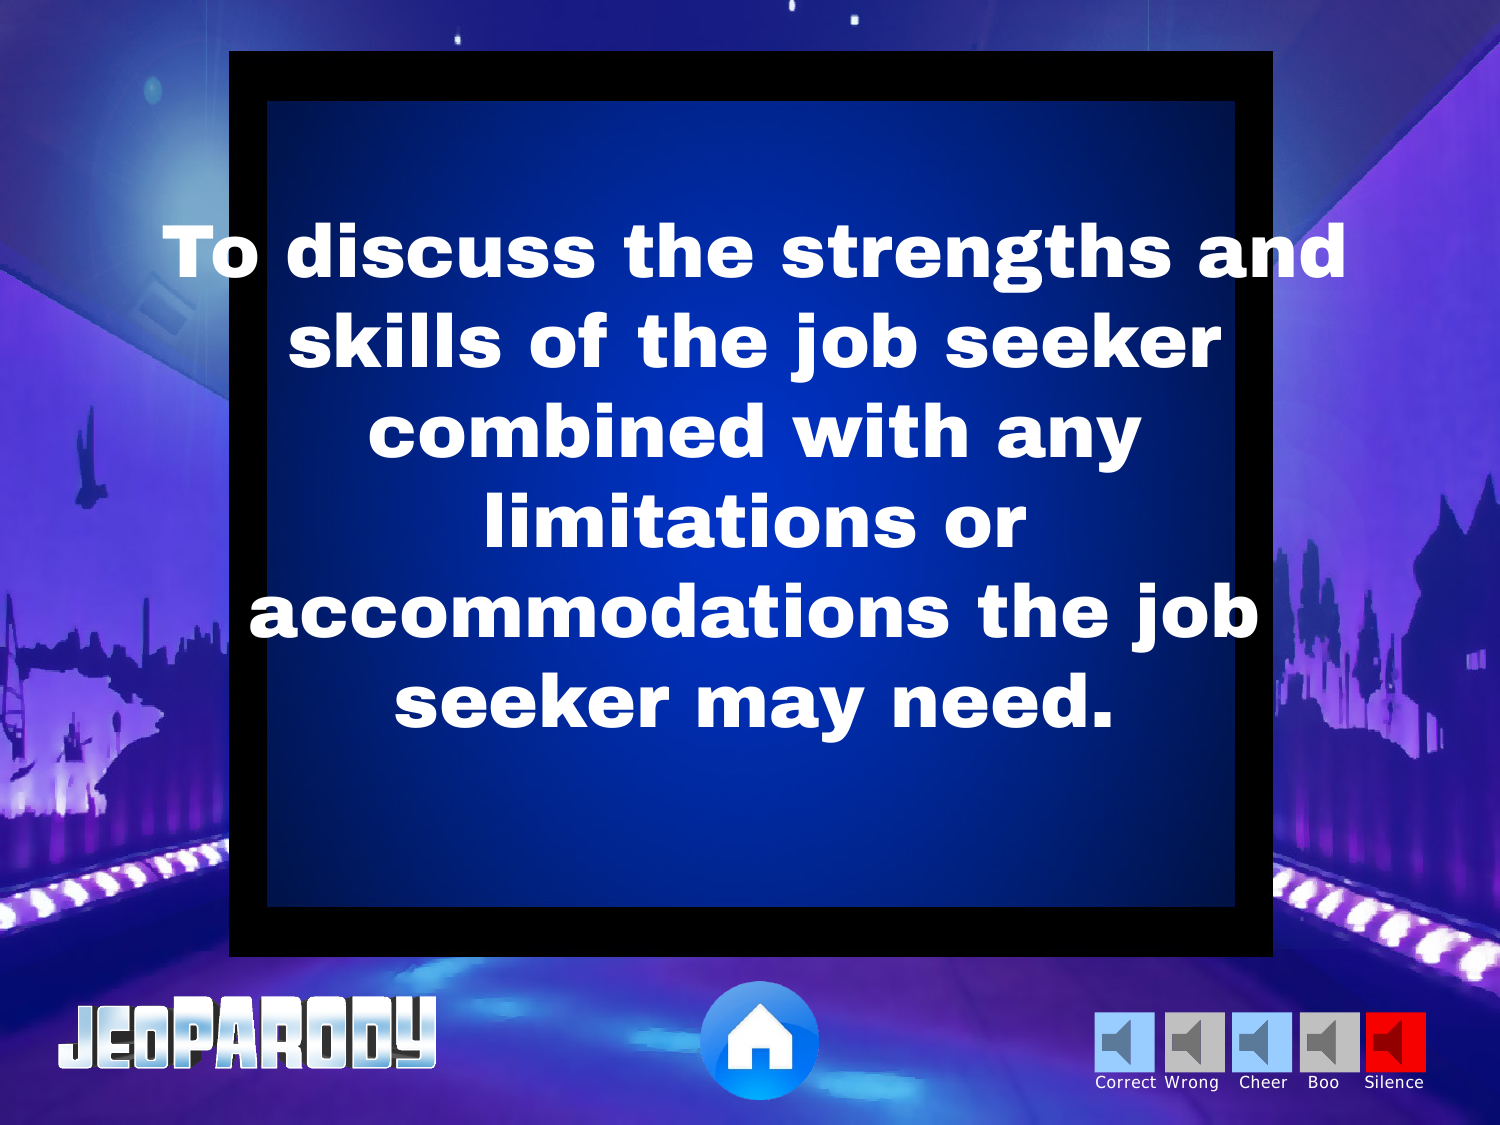

To discuss the strengths and skills of the job seeker combined with any limitations or accommodations the job seeker may need.